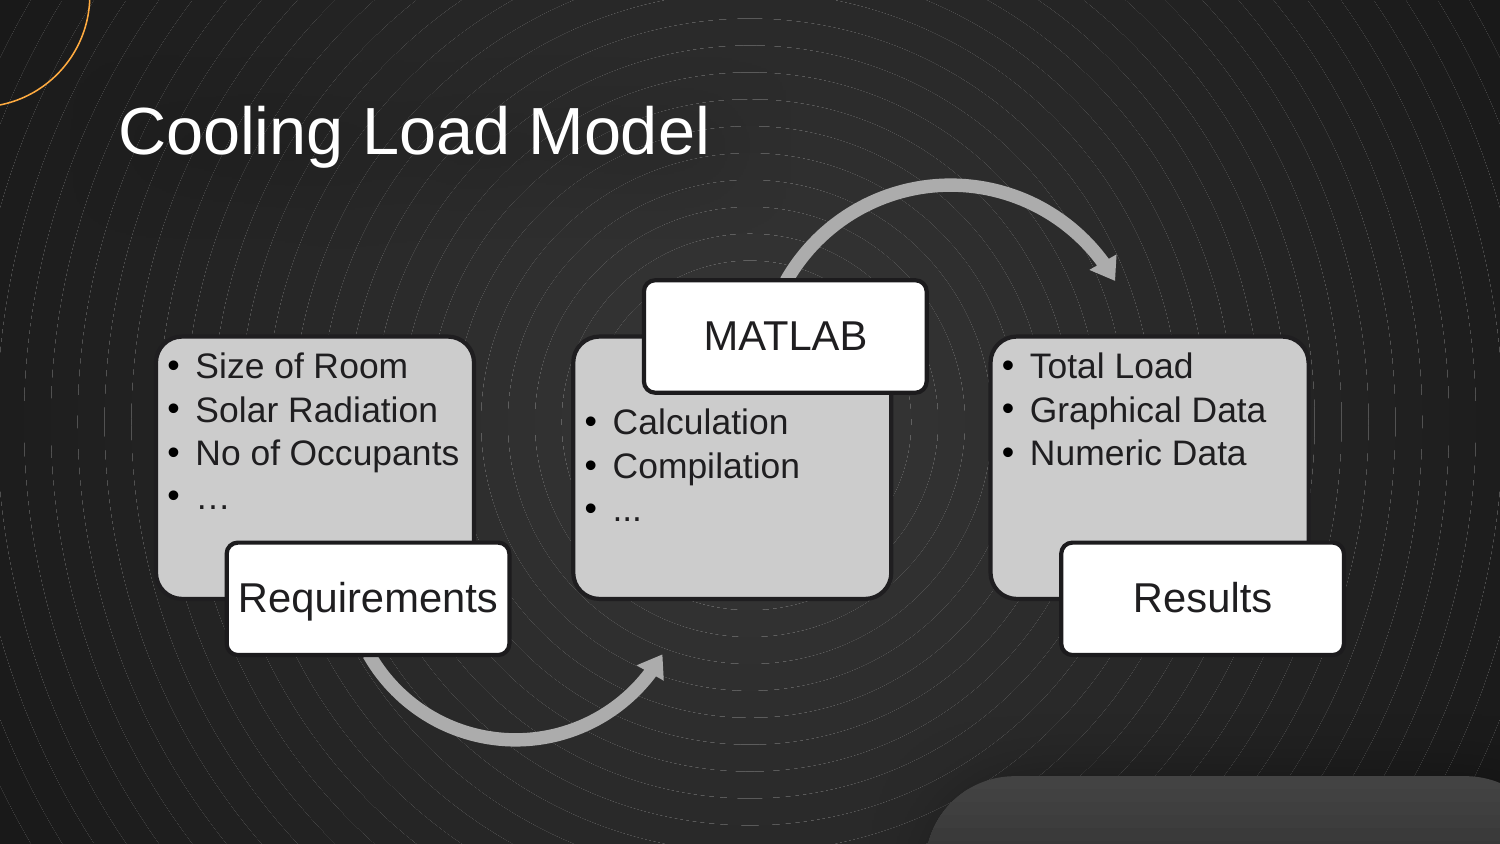

# Cooling Load Model

MATLAB
Size of Room
Solar Radiation
No of Occupants
…
Calculation
Compilation
...
Total Load
Graphical Data
Numeric Data

Requirements
Results